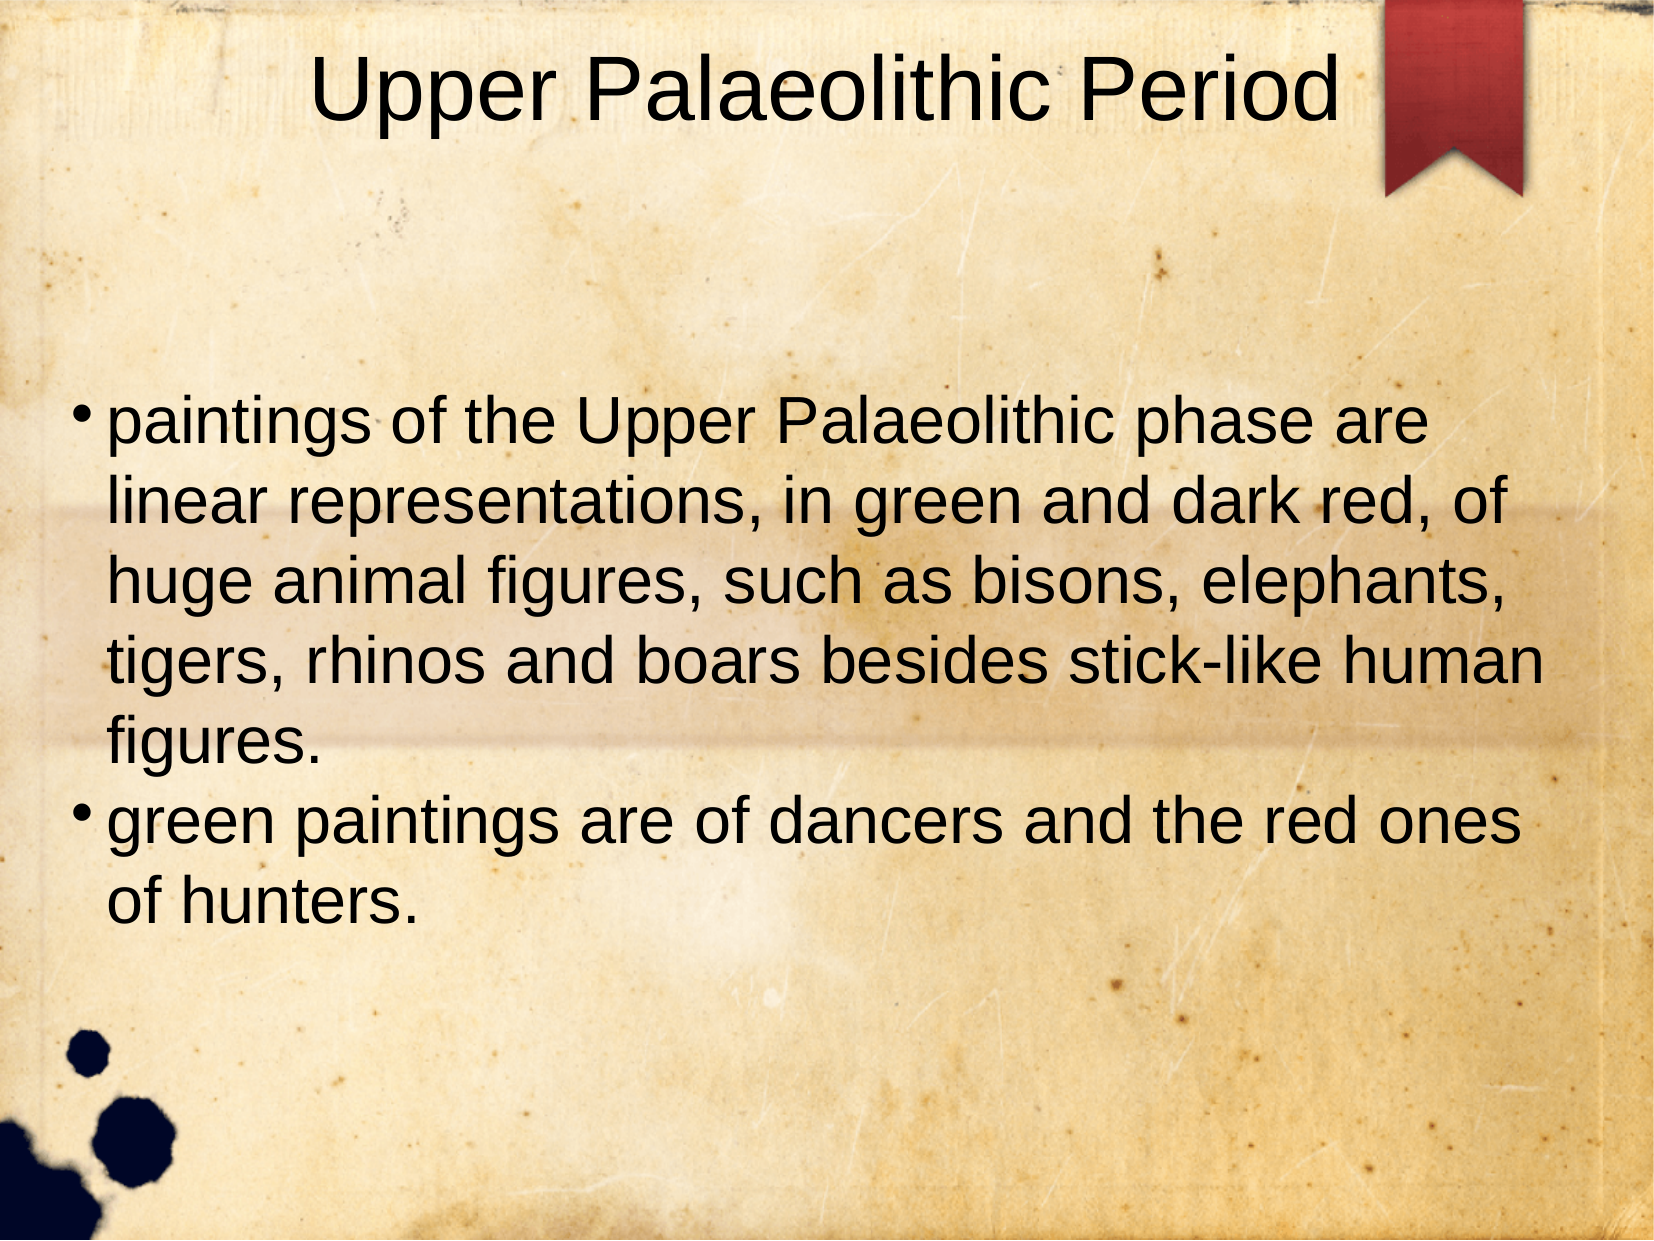

Upper Palaeolithic Period
paintings of the Upper Palaeolithic phase are linear representations, in green and dark red, of huge animal figures, such as bisons, elephants, tigers, rhinos and boars besides stick-like human figures.
green paintings are of dancers and the red ones of hunters.